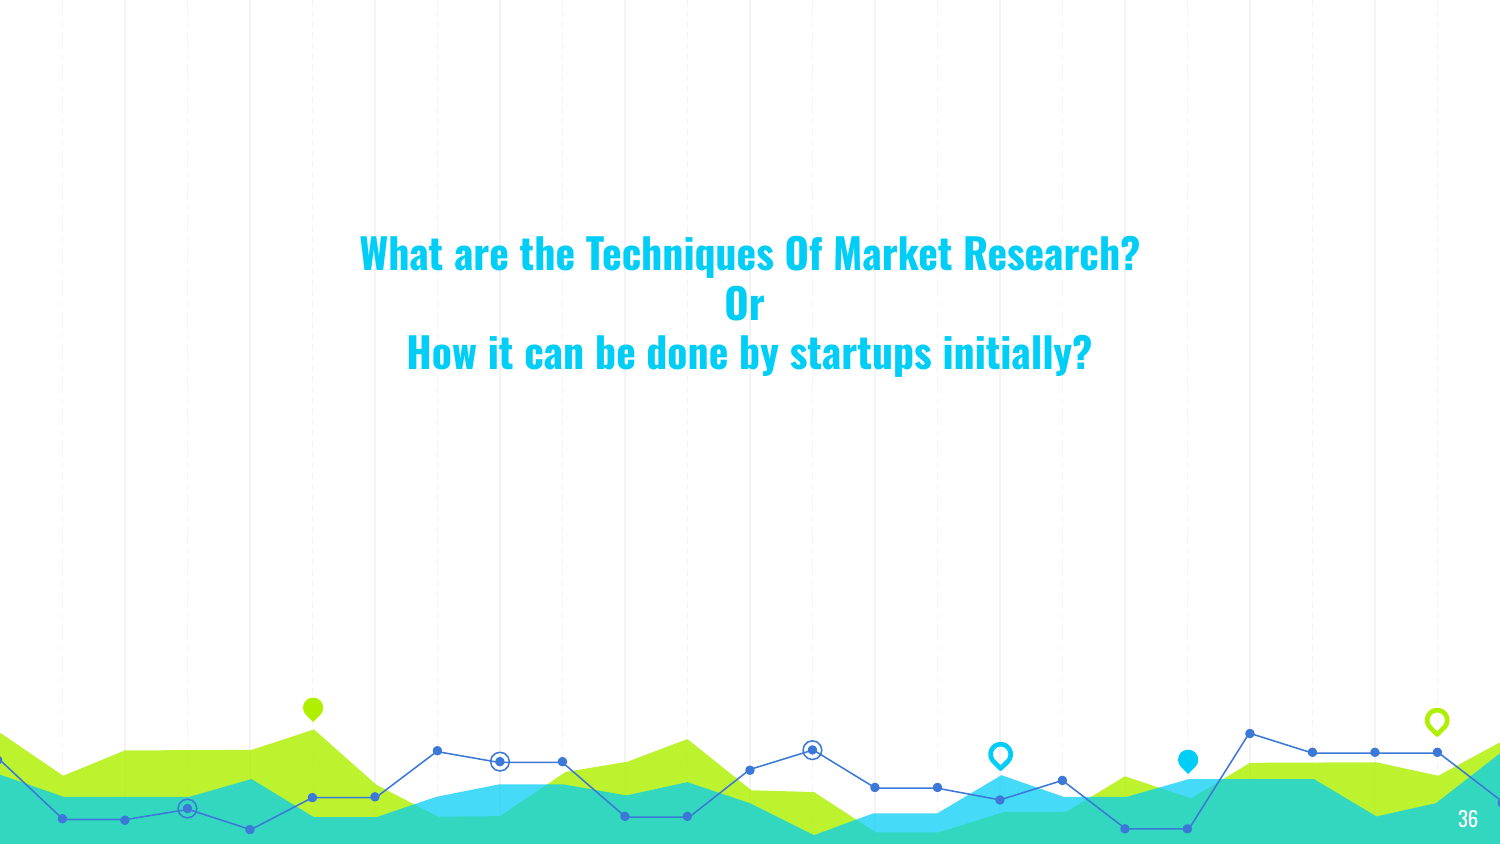

# What are the Techniques Of Market Research?
Or
How it can be done by startups initially?

36